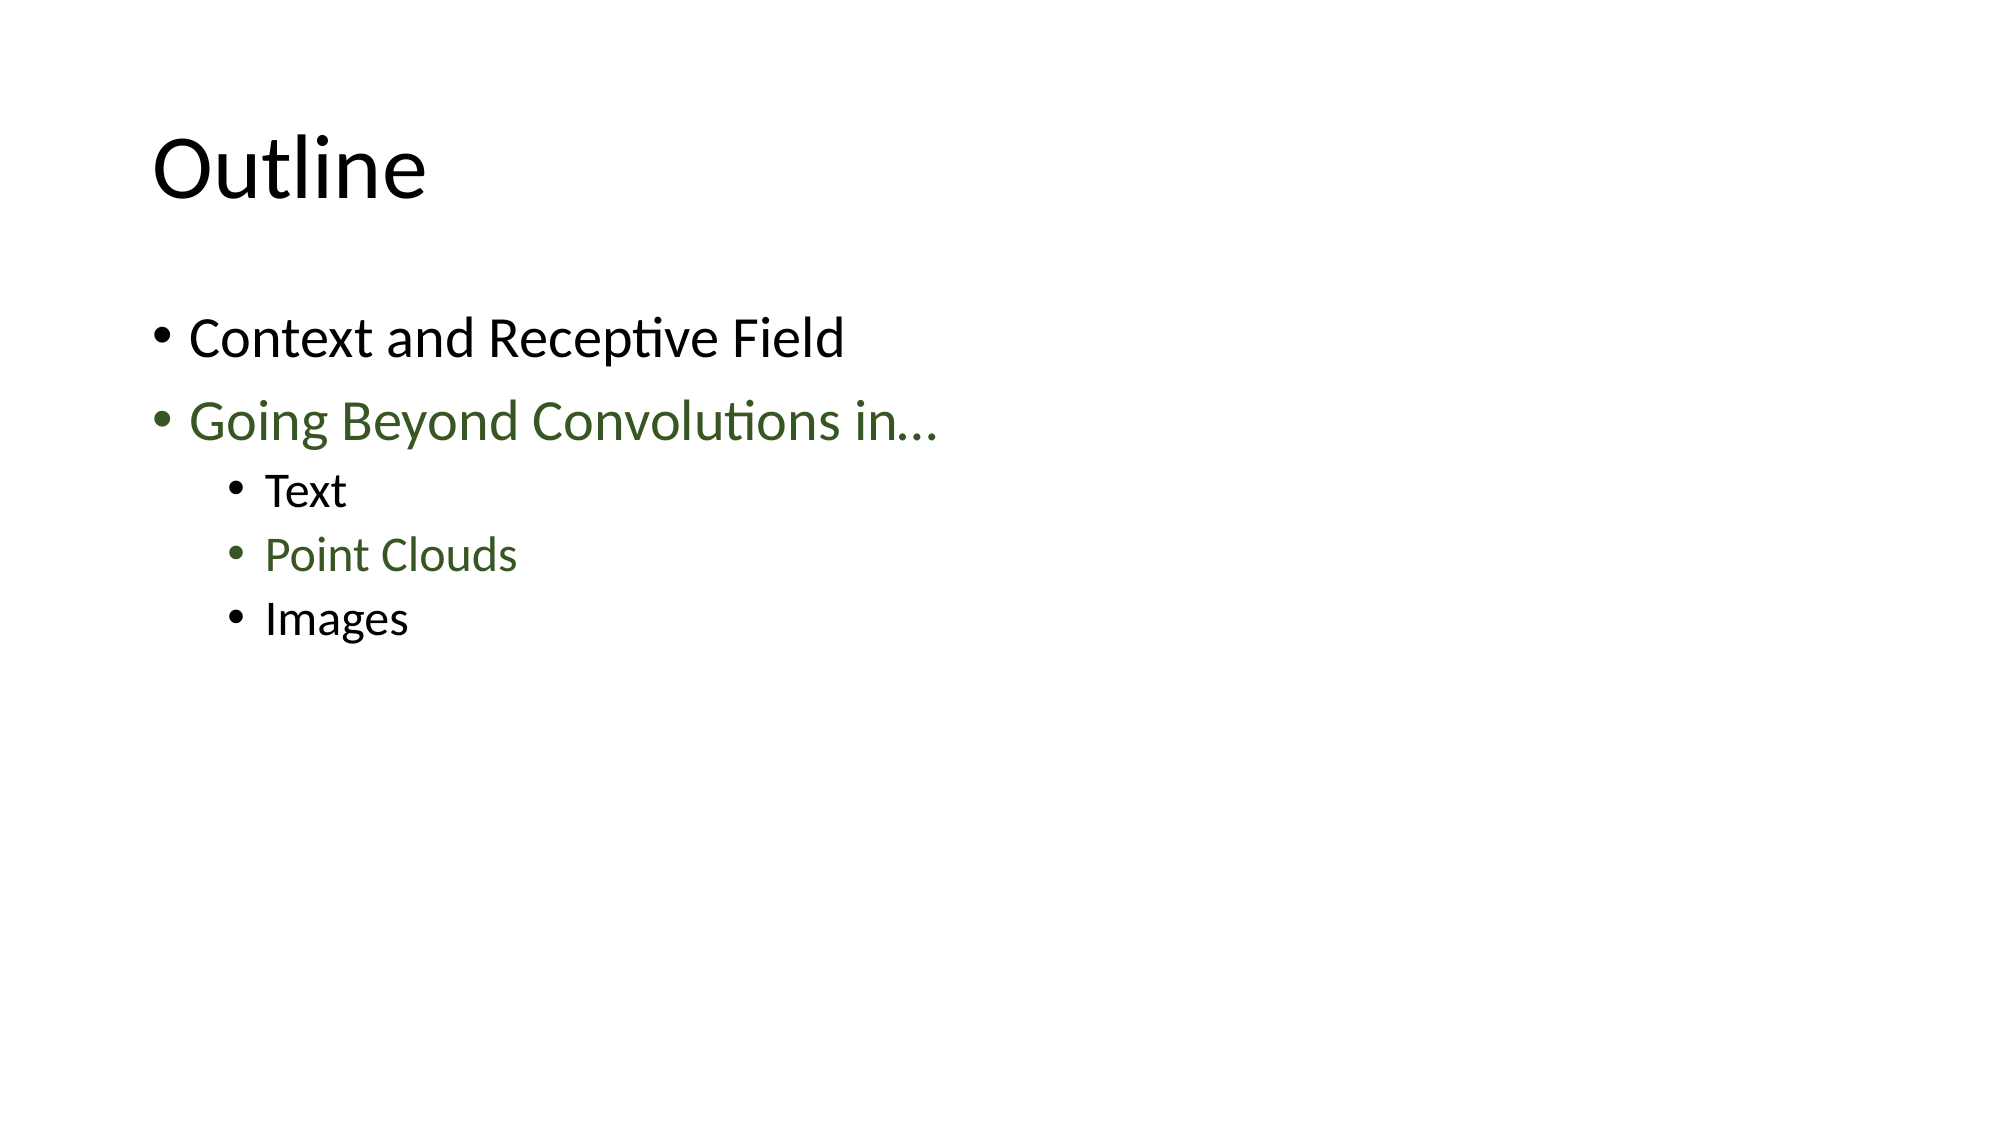

# Outline
Context and Receptive Field
Going Beyond Convolutions in…
Text
Point Clouds
Images